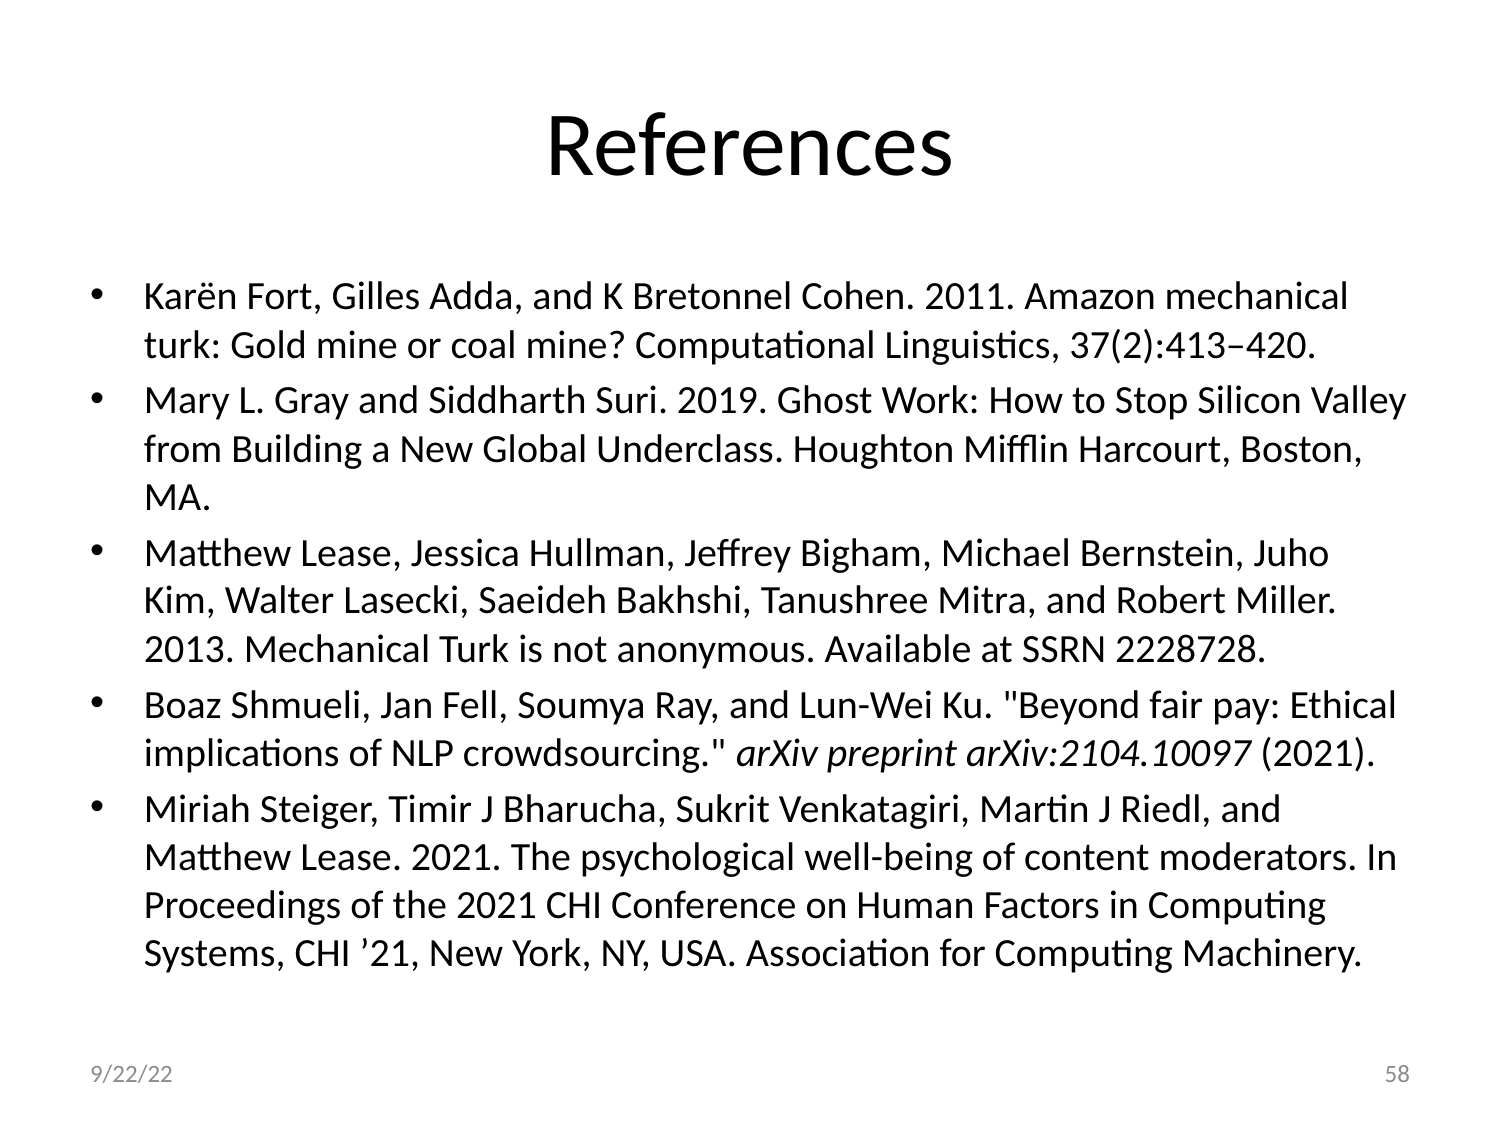

# References
Karën Fort, Gilles Adda, and K Bretonnel Cohen. 2011. Amazon mechanical turk: Gold mine or coal mine? Computational Linguistics, 37(2):413–420.
Mary L. Gray and Siddharth Suri. 2019. Ghost Work: How to Stop Silicon Valley from Building a New Global Underclass. Houghton Mifflin Harcourt, Boston, MA.
Matthew Lease, Jessica Hullman, Jeffrey Bigham, Michael Bernstein, Juho Kim, Walter Lasecki, Saeideh Bakhshi, Tanushree Mitra, and Robert Miller. 2013. Mechanical Turk is not anonymous. Available at SSRN 2228728.
Boaz Shmueli, Jan Fell, Soumya Ray, and Lun-Wei Ku. "Beyond fair pay: Ethical implications of NLP crowdsourcing." arXiv preprint arXiv:2104.10097 (2021).
Miriah Steiger, Timir J Bharucha, Sukrit Venkatagiri, Martin J Riedl, and Matthew Lease. 2021. The psychological well-being of content moderators. In Proceedings of the 2021 CHI Conference on Human Factors in Computing Systems, CHI ’21, New York, NY, USA. Association for Computing Machinery.

9/22/22
58